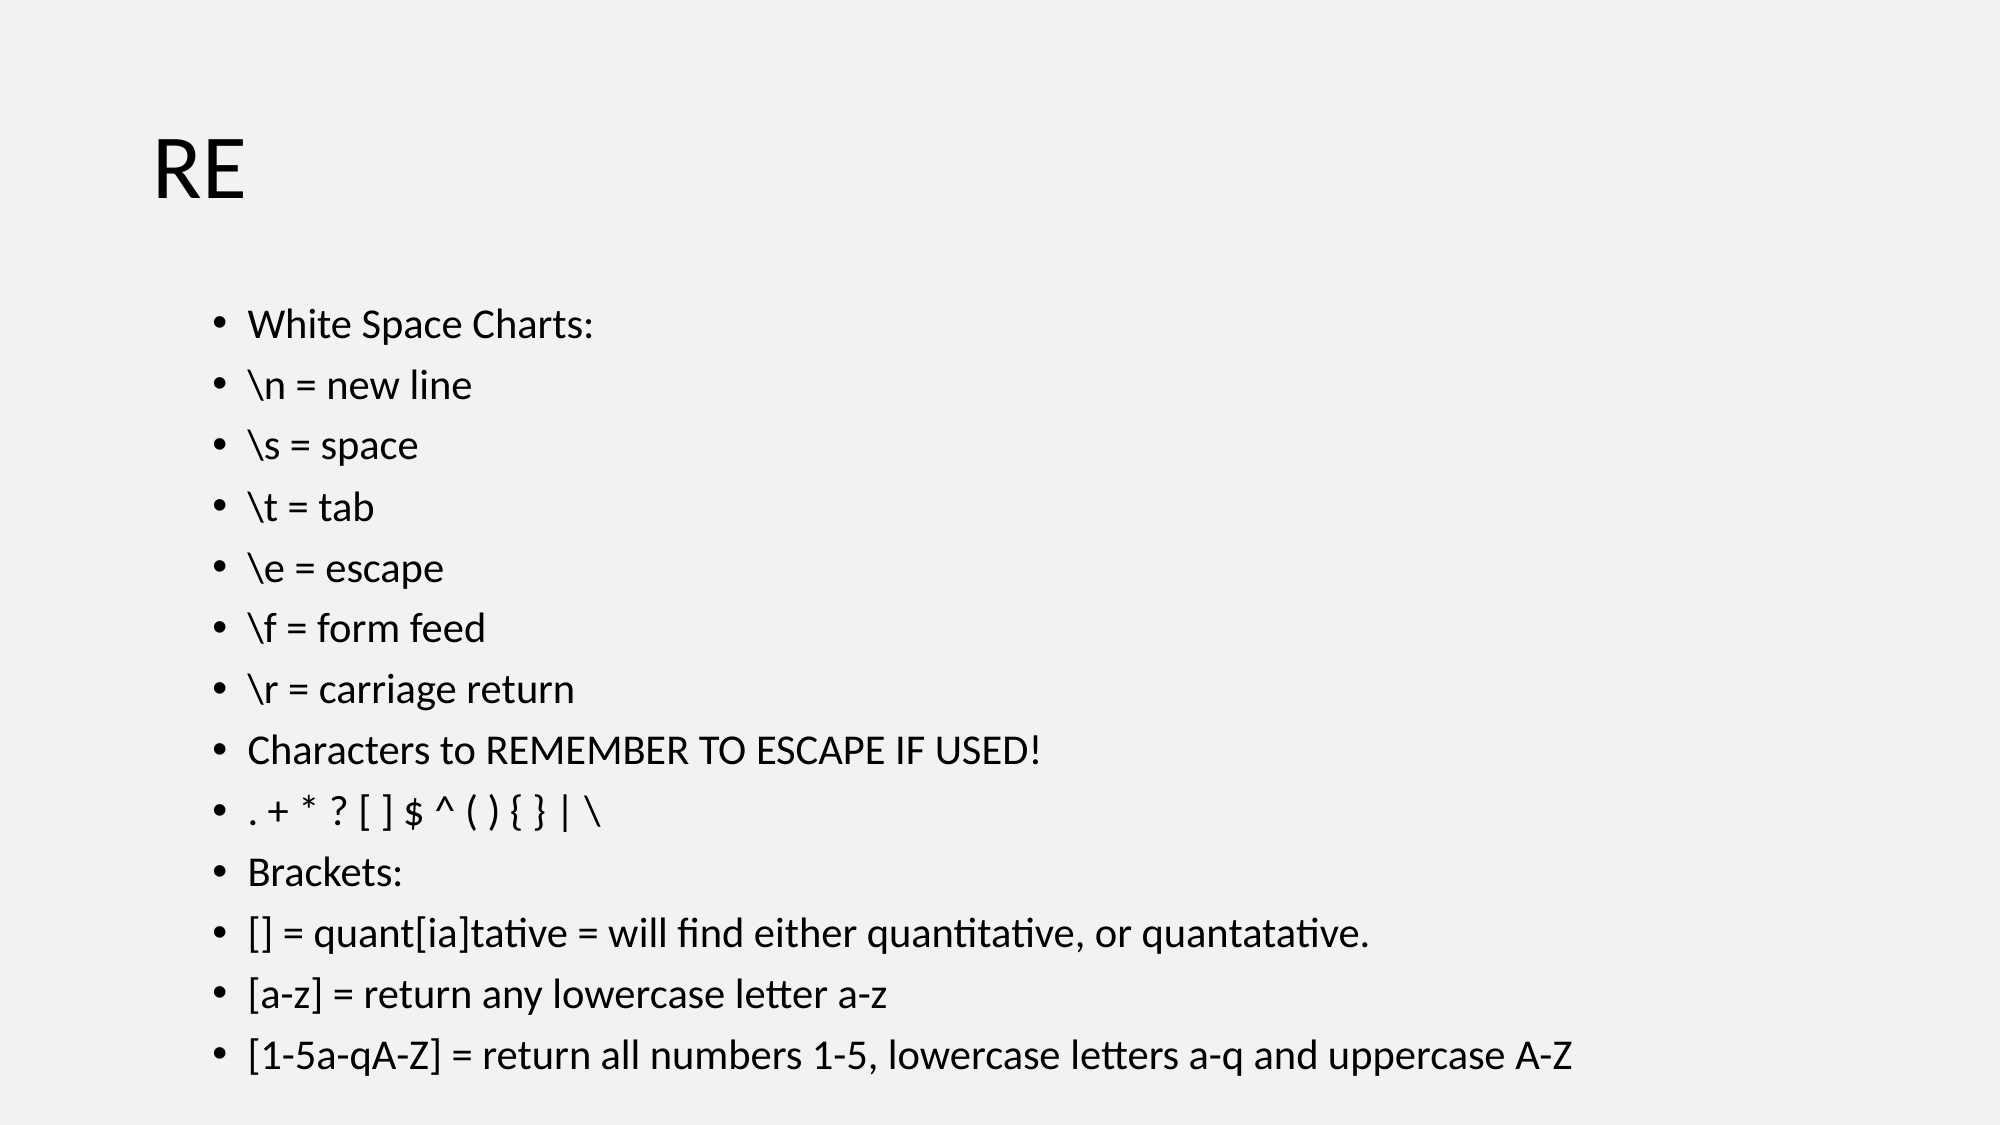

# RE
White Space Charts:
\n = new line
\s = space
\t = tab
\e = escape
\f = form feed
\r = carriage return
Characters to REMEMBER TO ESCAPE IF USED!
. + * ? [ ] $ ^ ( ) { } | \
Brackets:
[] = quant[ia]tative = will find either quantitative, or quantatative.
[a-z] = return any lowercase letter a-z
[1-5a-qA-Z] = return all numbers 1-5, lowercase letters a-q and uppercase A-Z